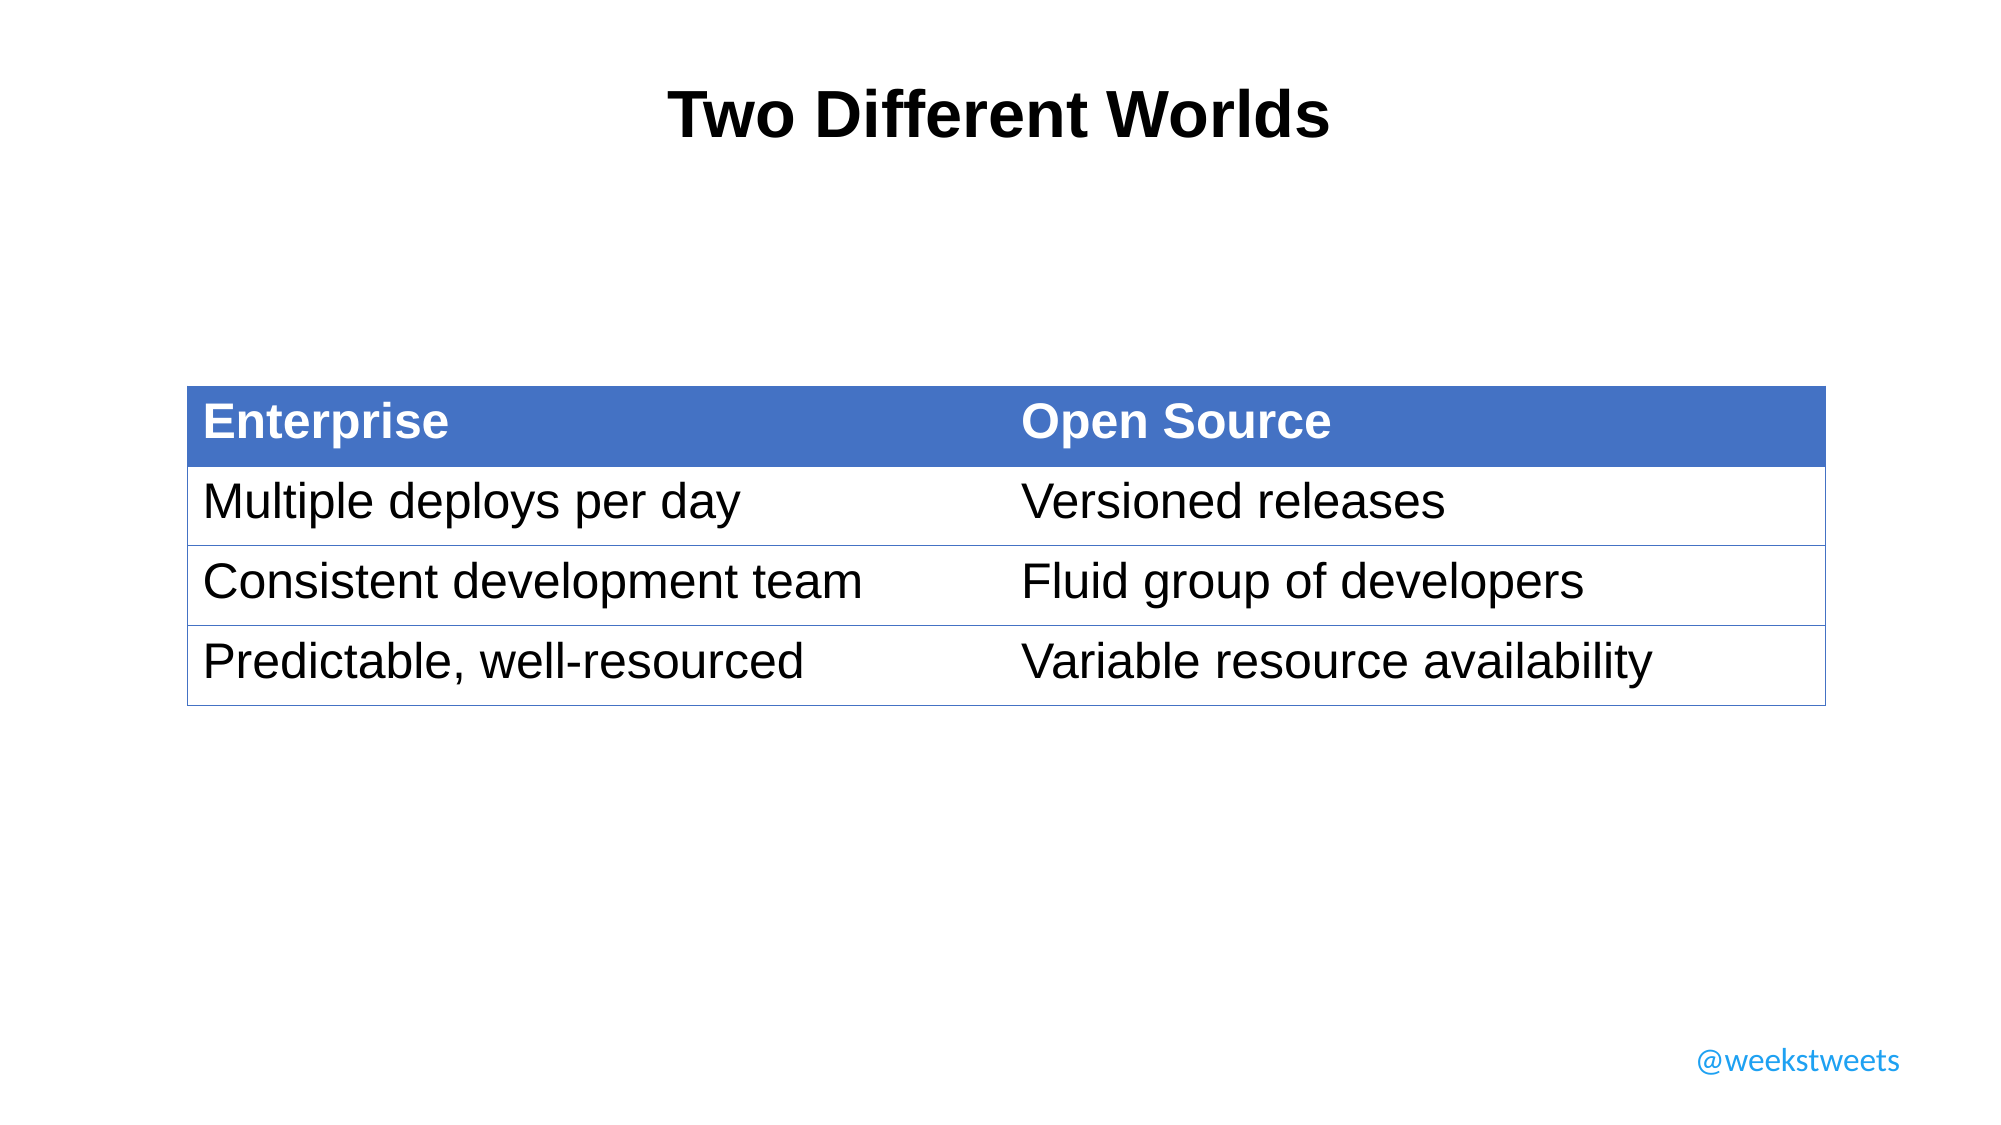

Two Different Worlds
| Enterprise | Open Source |
| --- | --- |
| Multiple deploys per day | Versioned releases |
| Consistent development team | Fluid group of developers |
| Predictable, well-resourced | Variable resource availability |
@weekstweets